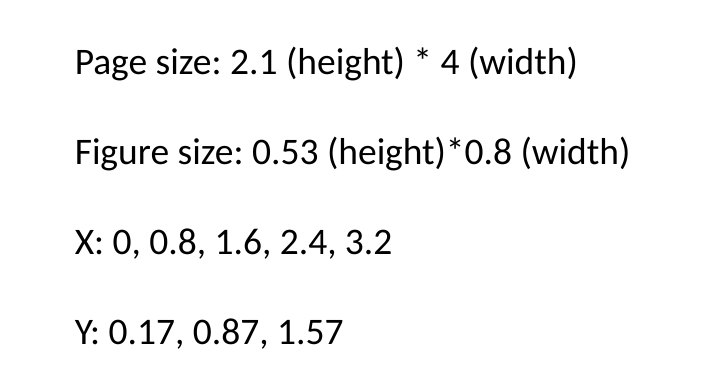

Page size: 2.1 (height) * 4 (width)

Figure size: 0.53 (height)*0.8 (width)

X: 0, 0.8, 1.6, 2.4, 3.2

Y: 0.17, 0.87, 1.57